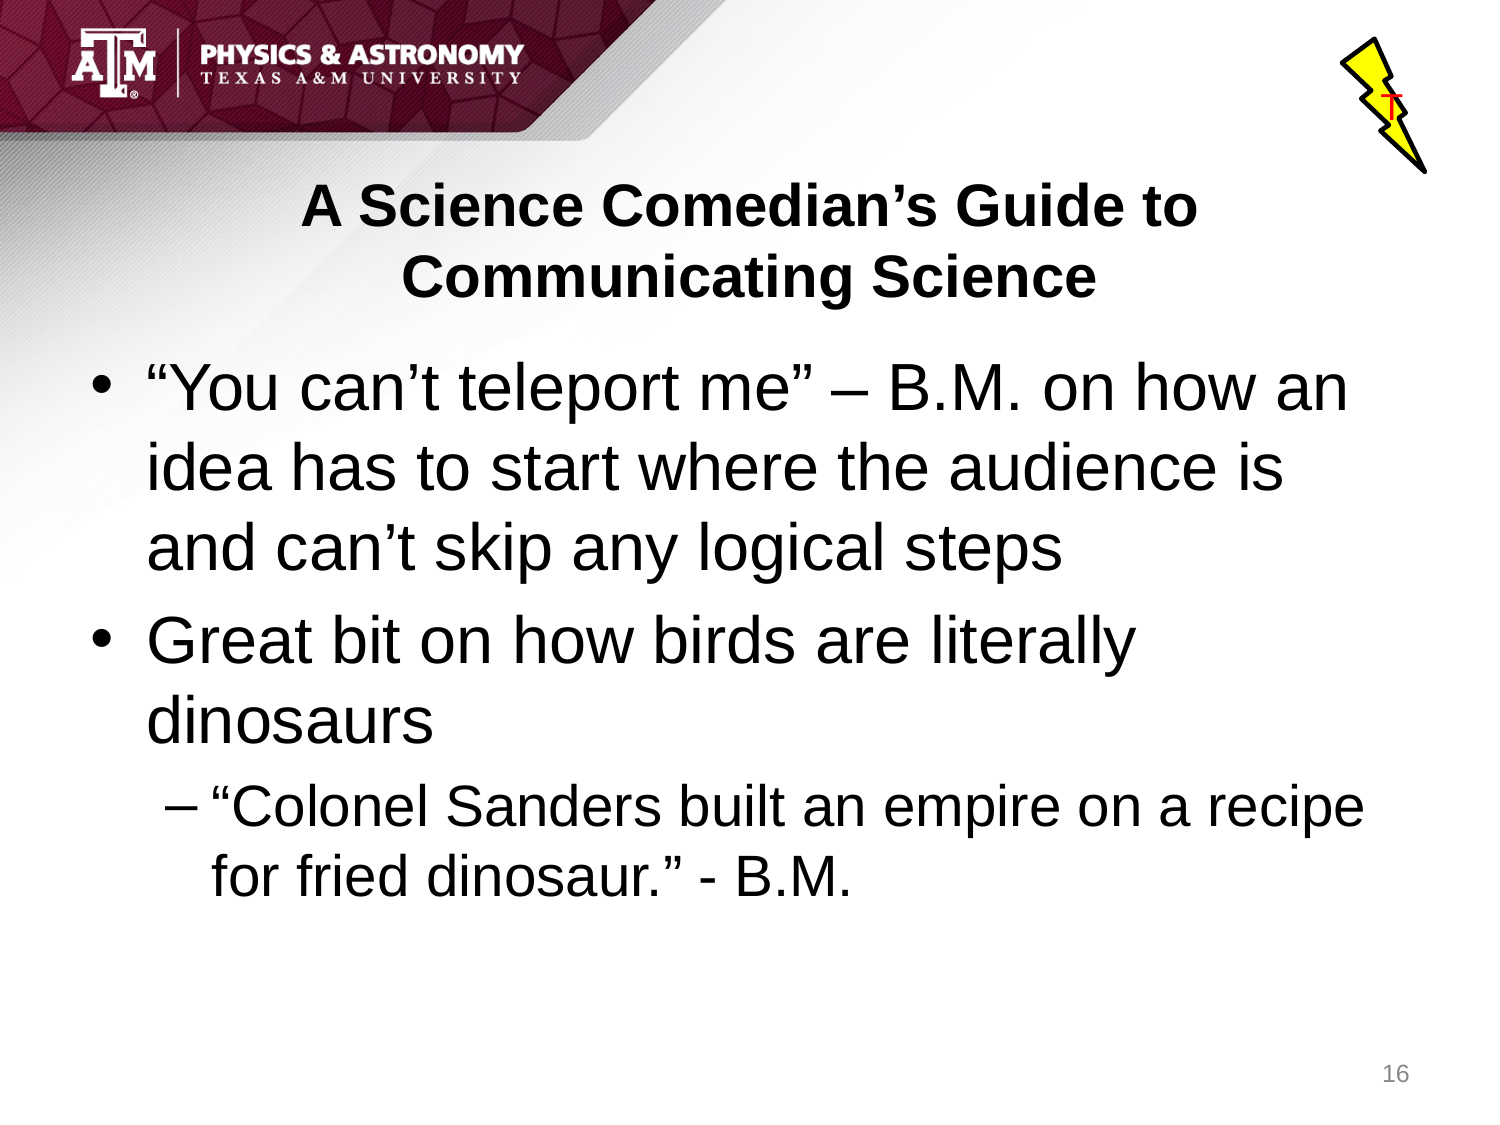

T
# A Science Comedian’s Guide to Communicating Science
“You can’t teleport me” – B.M. on how an idea has to start where the audience is and can’t skip any logical steps
Great bit on how birds are literally dinosaurs
“Colonel Sanders built an empire on a recipe for fried dinosaur.” - B.M.
16